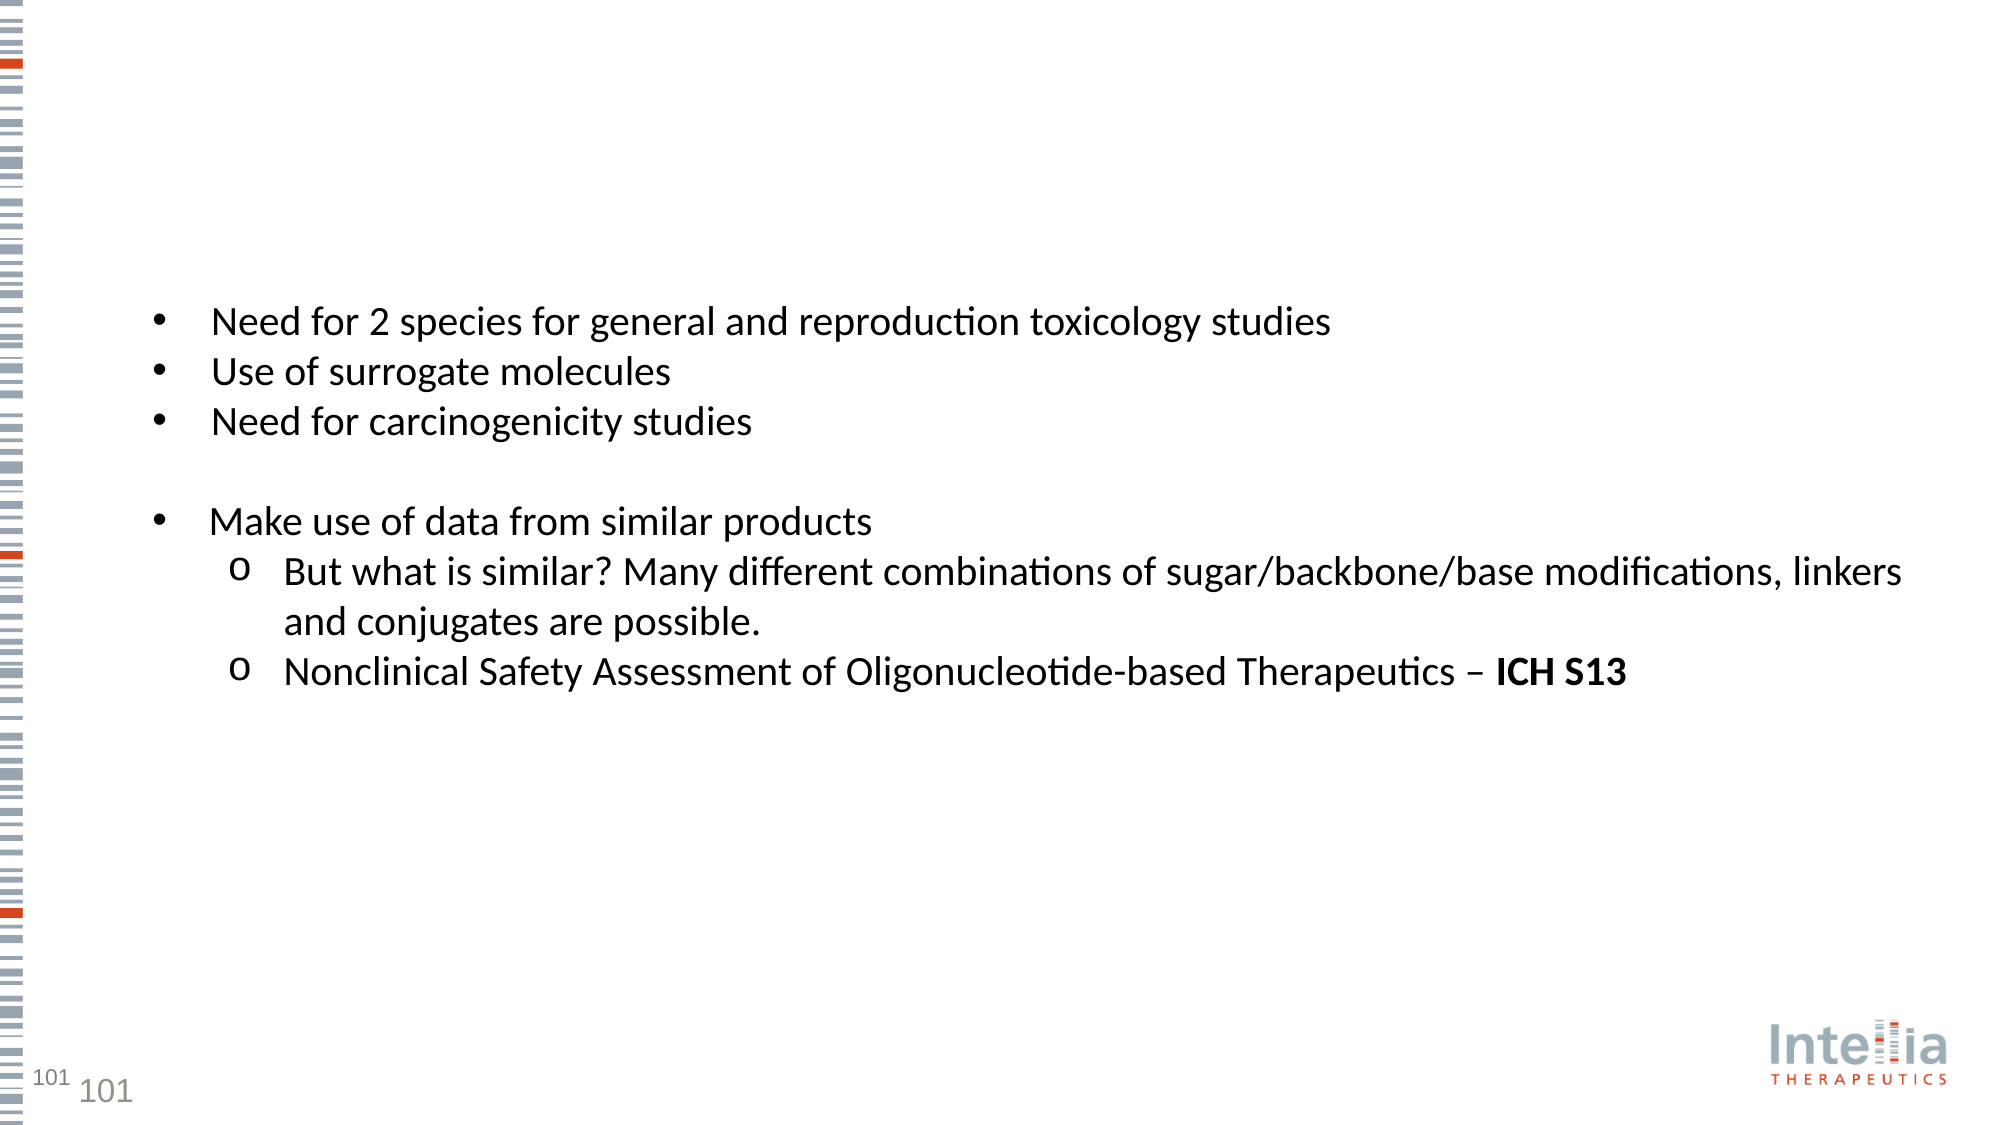

Points for discussion
Need for 2 species for general and reproduction toxicology studies
Use of surrogate molecules
Need for carcinogenicity studies

Make use of data from similar products
But what is similar? Many different combinations of sugar/backbone/base modifications, linkers and conjugates are possible.
Nonclinical Safety Assessment of Oligonucleotide-based Therapeutics – ICH S13

101